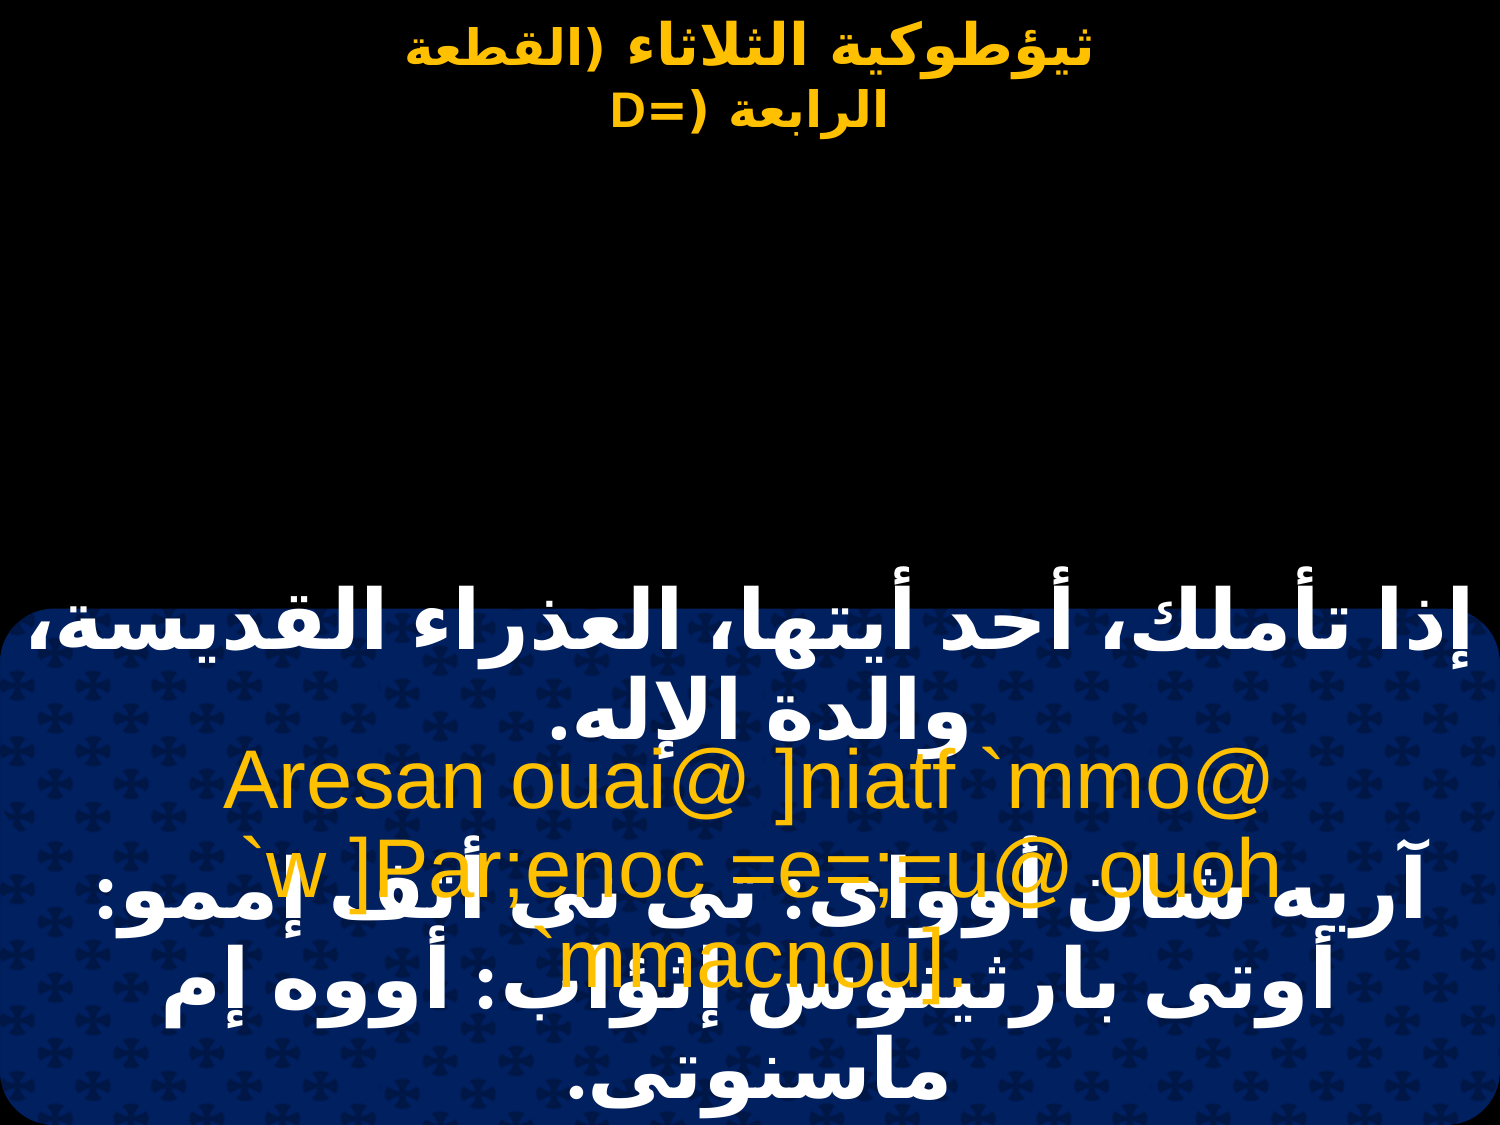

إذا تأملك، أحد أيتها، العذراء القديسة، والدة الإله.
Aresan ouai@ ]niatf `mmo@
 `w ]Par;enoc =e=;=u@ ouoh `mmacnou].
آريه شان أوواى: تى نى أتف إممو:
أوتى بارثينوس إثؤاب: أووه إم ماسنوتى.